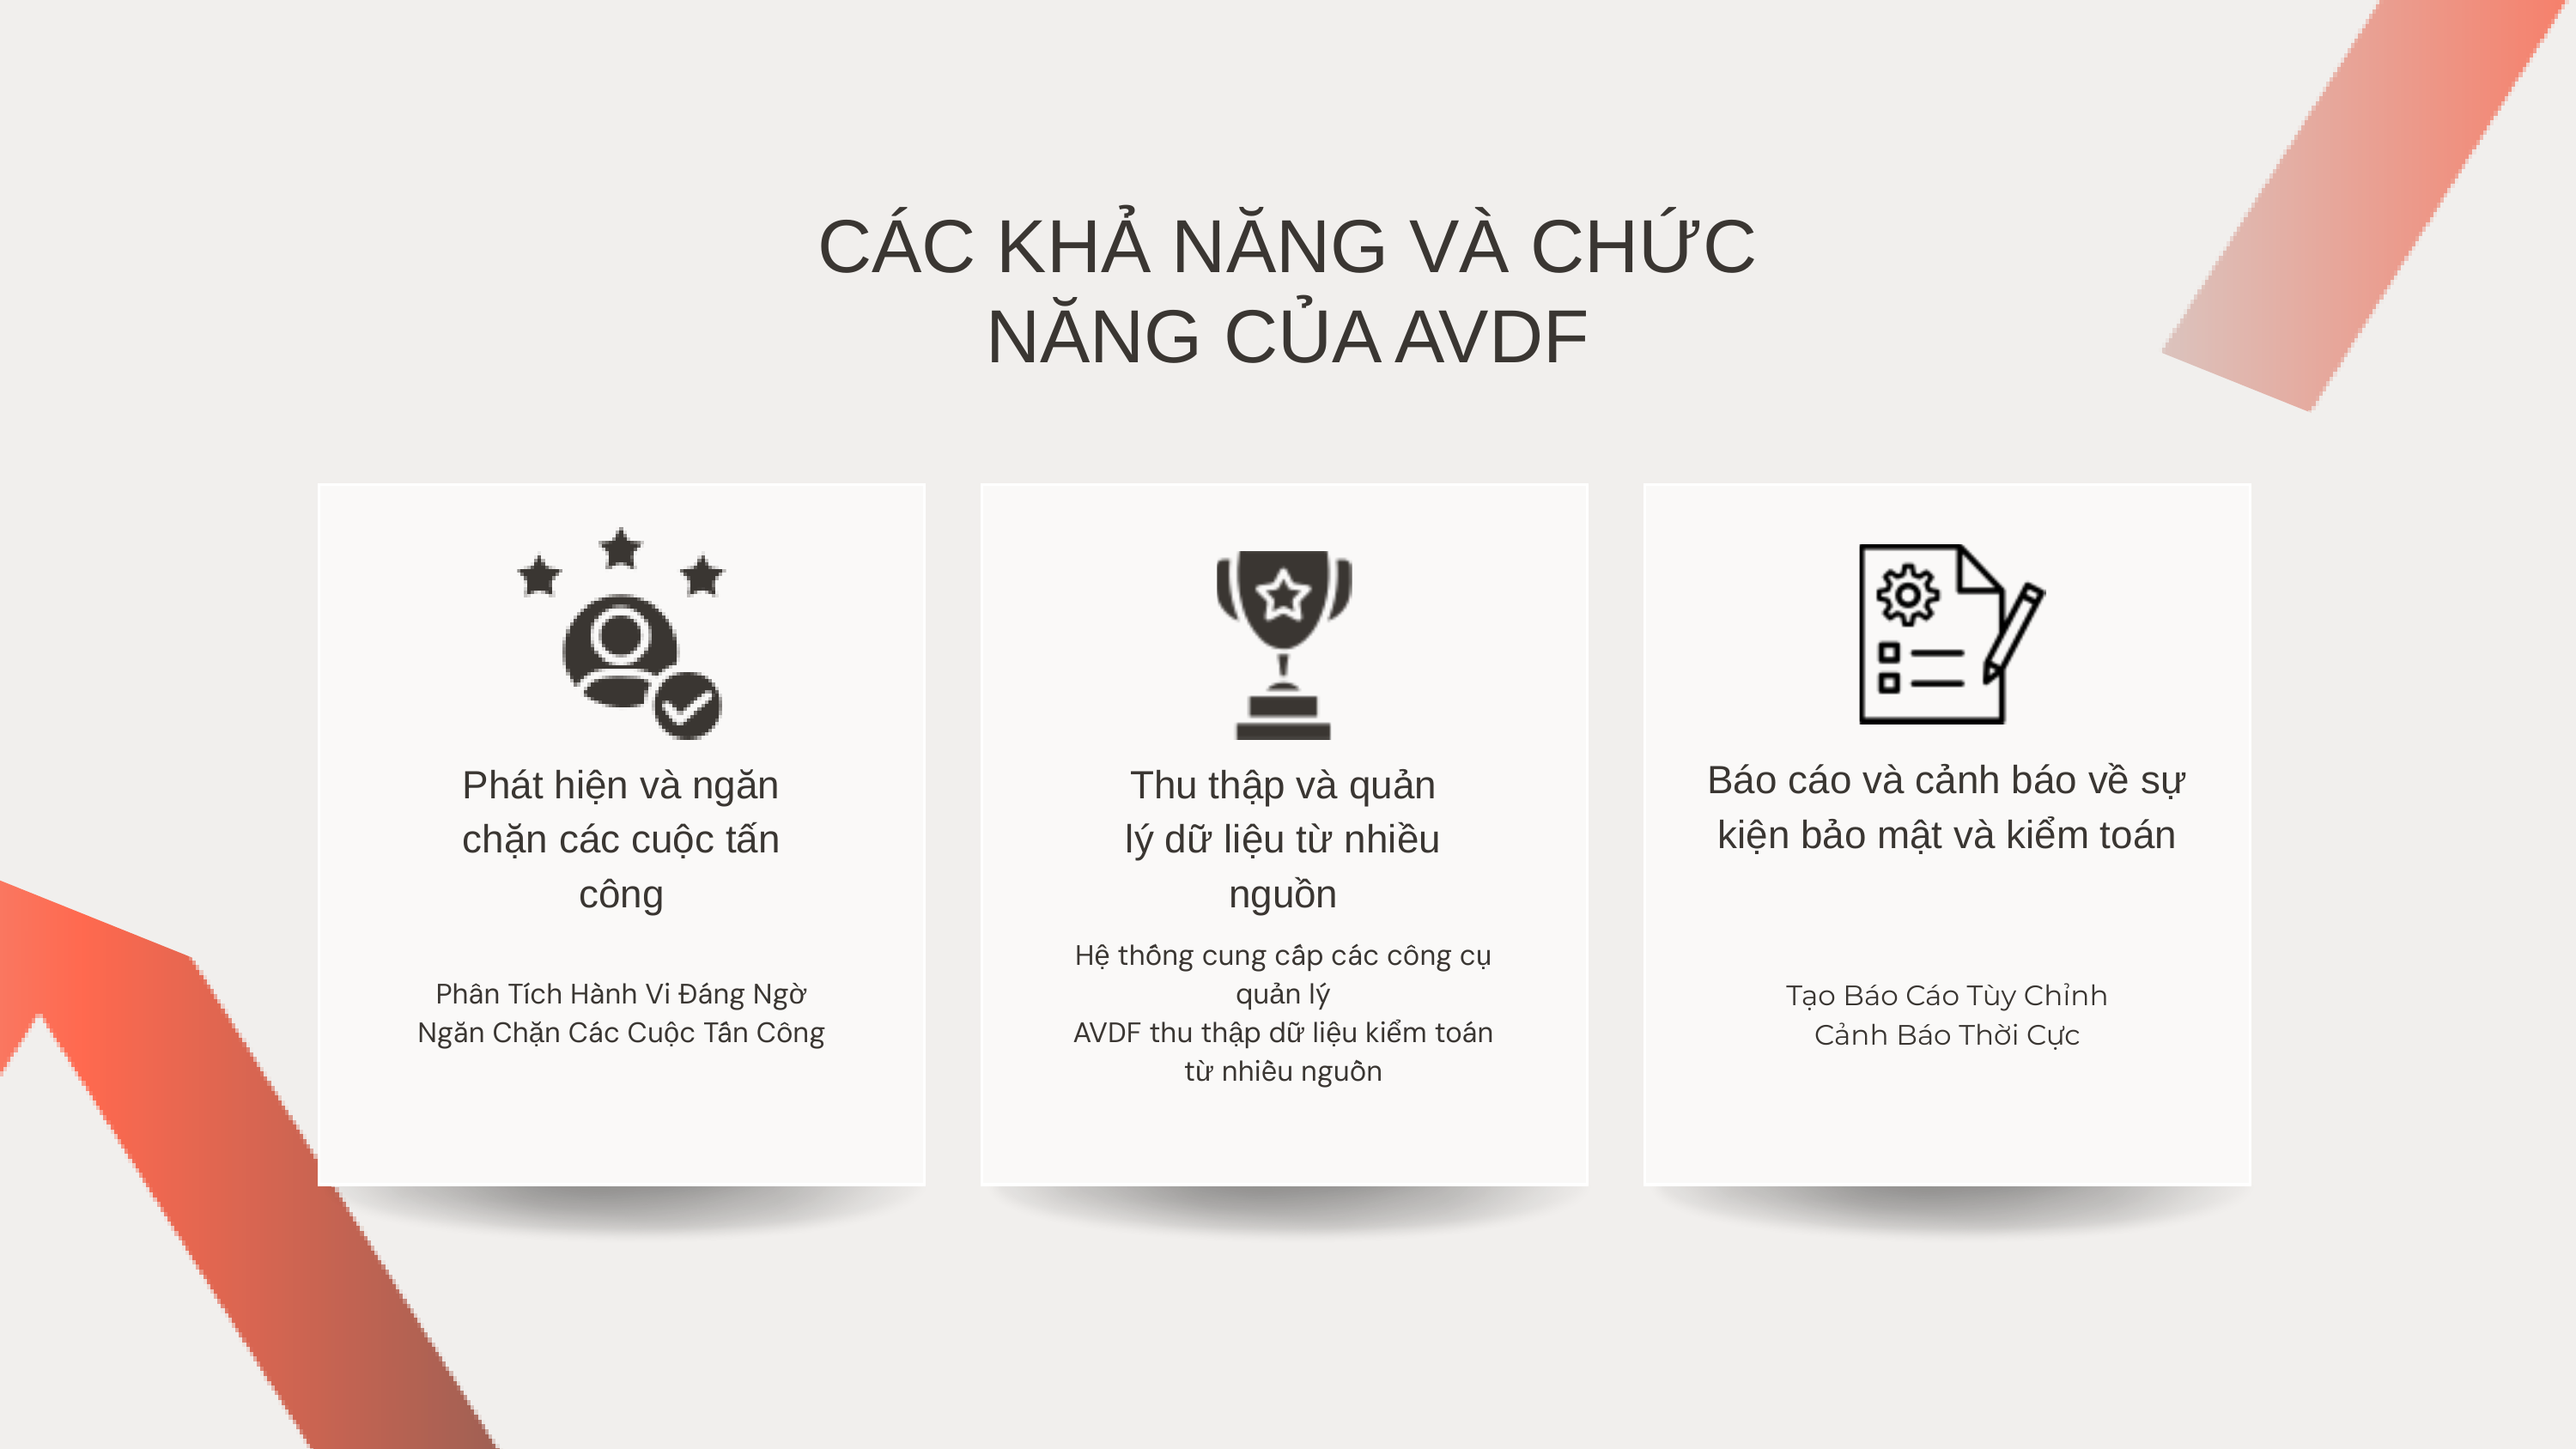

CÁC KHẢ NĂNG VÀ CHỨC NĂNG CỦA AVDF

Báo cáo và cảnh báo về sự kiện bảo mật và kiểm toán
Phát hiện và ngăn chặn các cuộc tấn công
Thu thập và quản lý dữ liệu từ nhiều nguồn

Hệ thống cung cấp các công cụ quản lý
AVDF thu thập dữ liệu kiểm toán từ nhiều nguồn
Phân Tích Hành Vi Đáng Ngờ
Ngăn Chặn Các Cuộc Tấn Công
Tạo Báo Cáo Tùy Chỉnh
Cảnh Báo Thời Cực